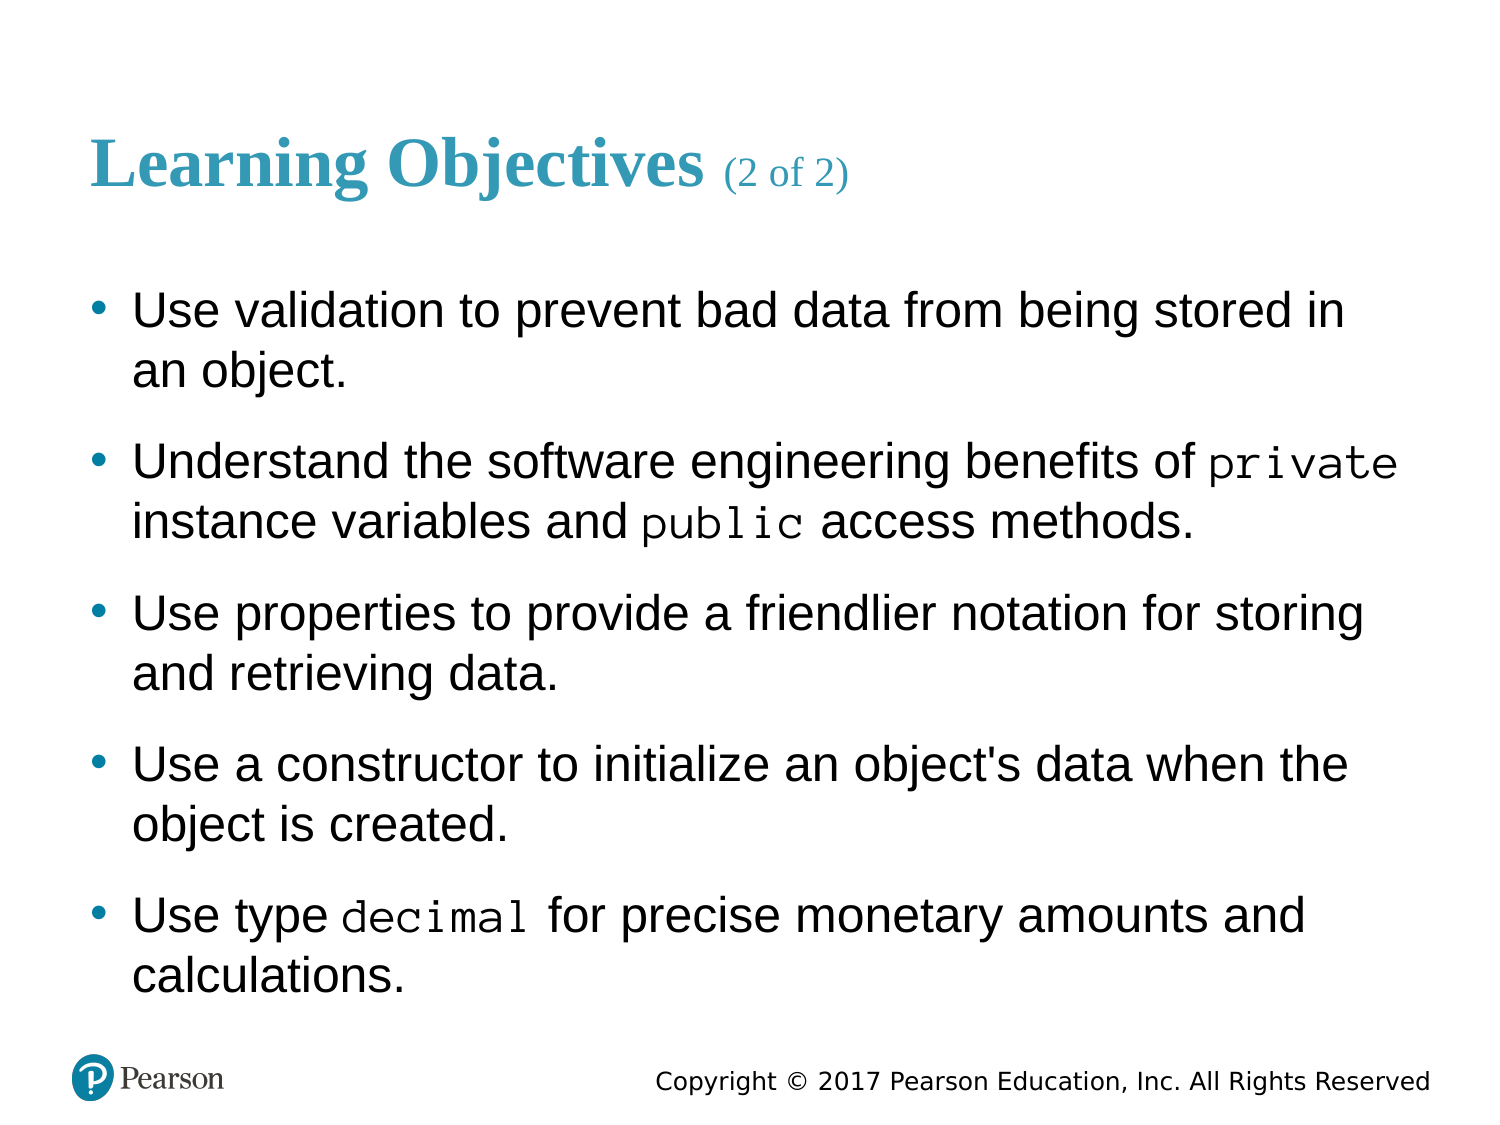

# Learning Objectives (2 of 2)
Use validation to prevent bad data from being stored in an object.
Understand the software engineering benefits of private instance variables and public access methods.
Use properties to provide a friendlier notation for storing and retrieving data.
Use a constructor to initialize an object's data when the object is created.
Use type decimal for precise monetary amounts and calculations.